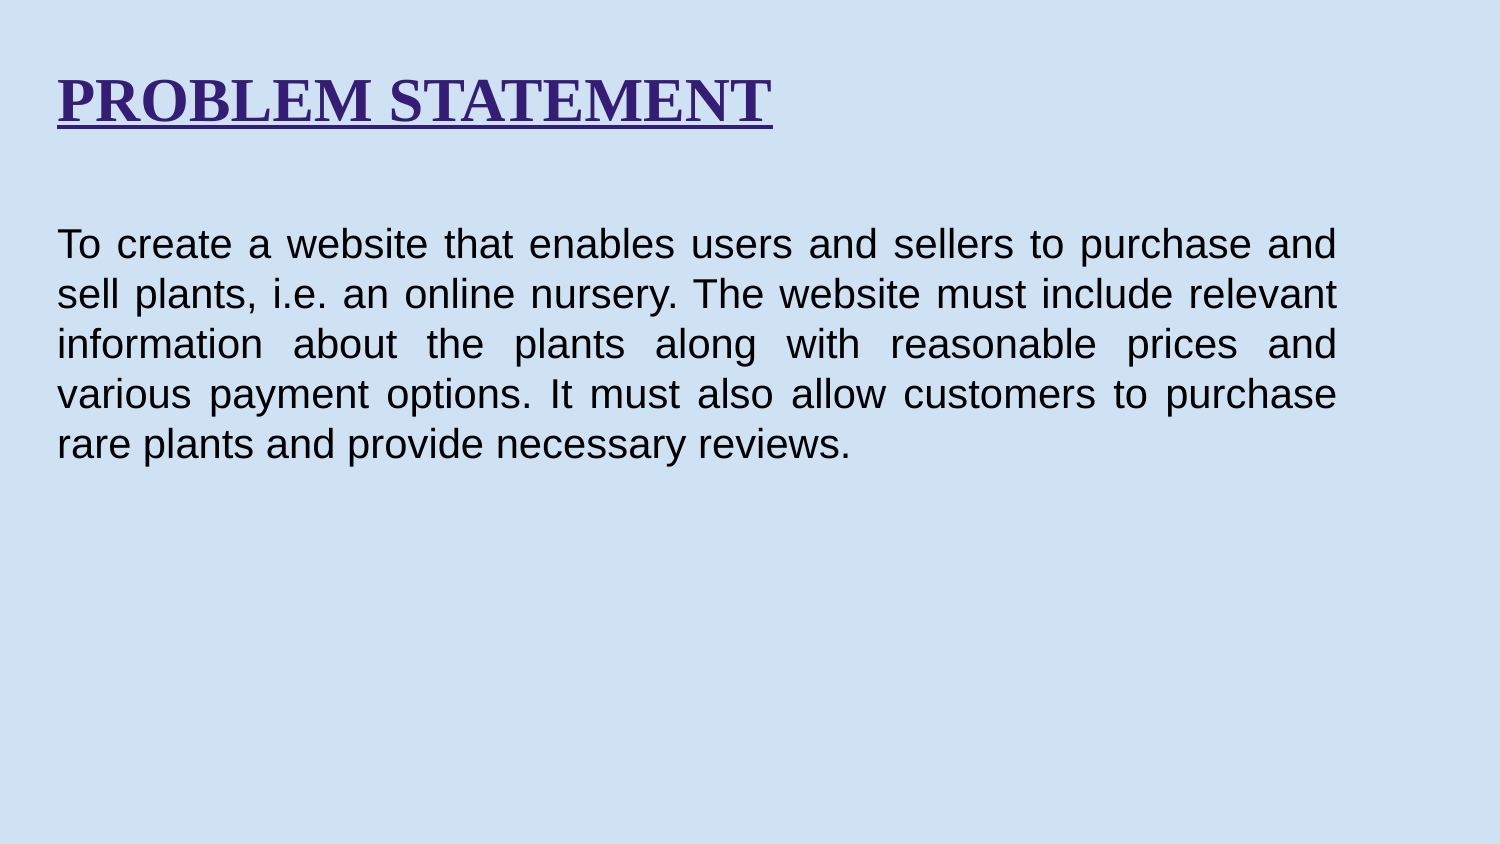

PROBLEM STATEMENT

To create a website that enables users and sellers to purchase and sell plants, i.e. an online nursery. The website must include relevant information about the plants along with reasonable prices and various payment options. It must also allow customers to purchase rare plants and provide necessary reviews.